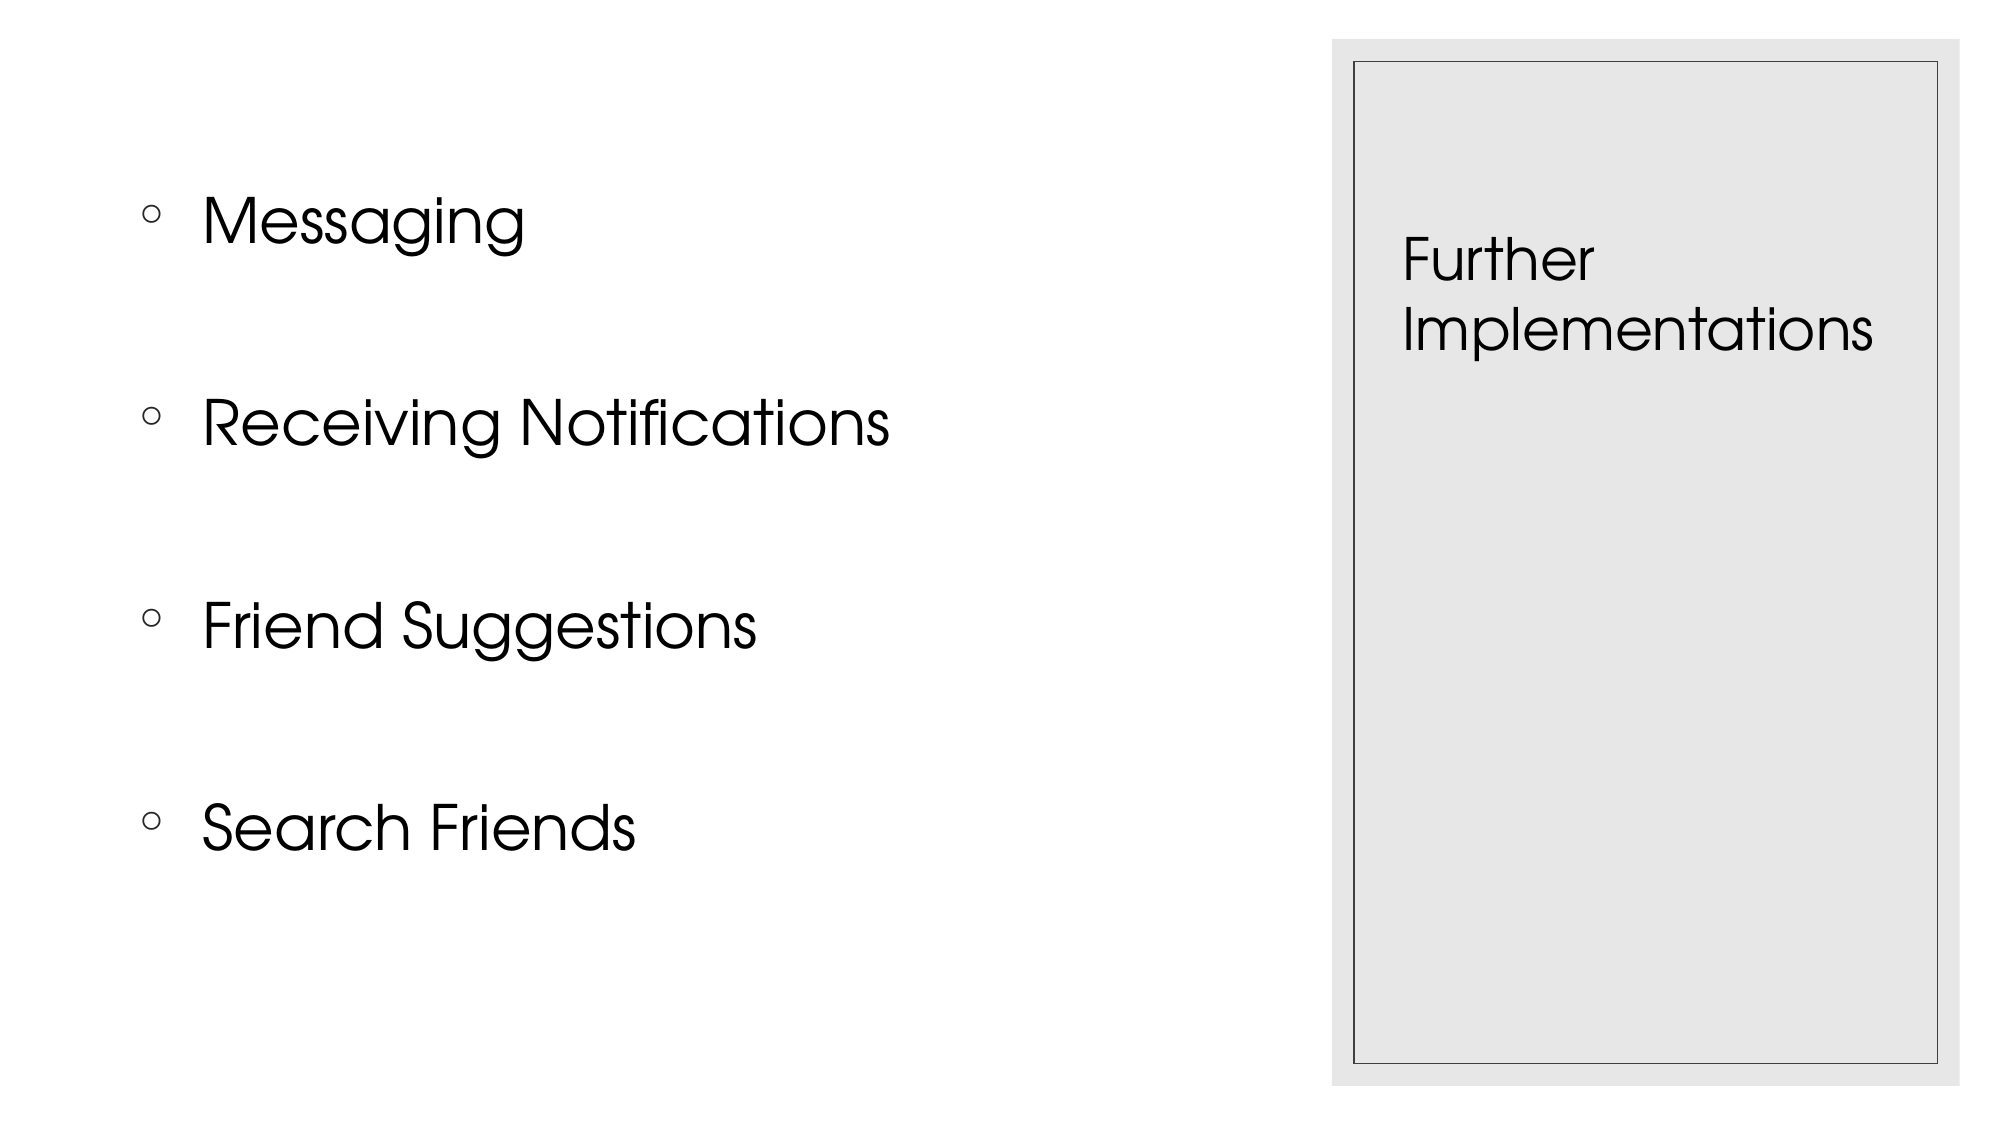

# Further Implementations

Messaging

Receiving Notifications

Friend Suggestions

Search Friends